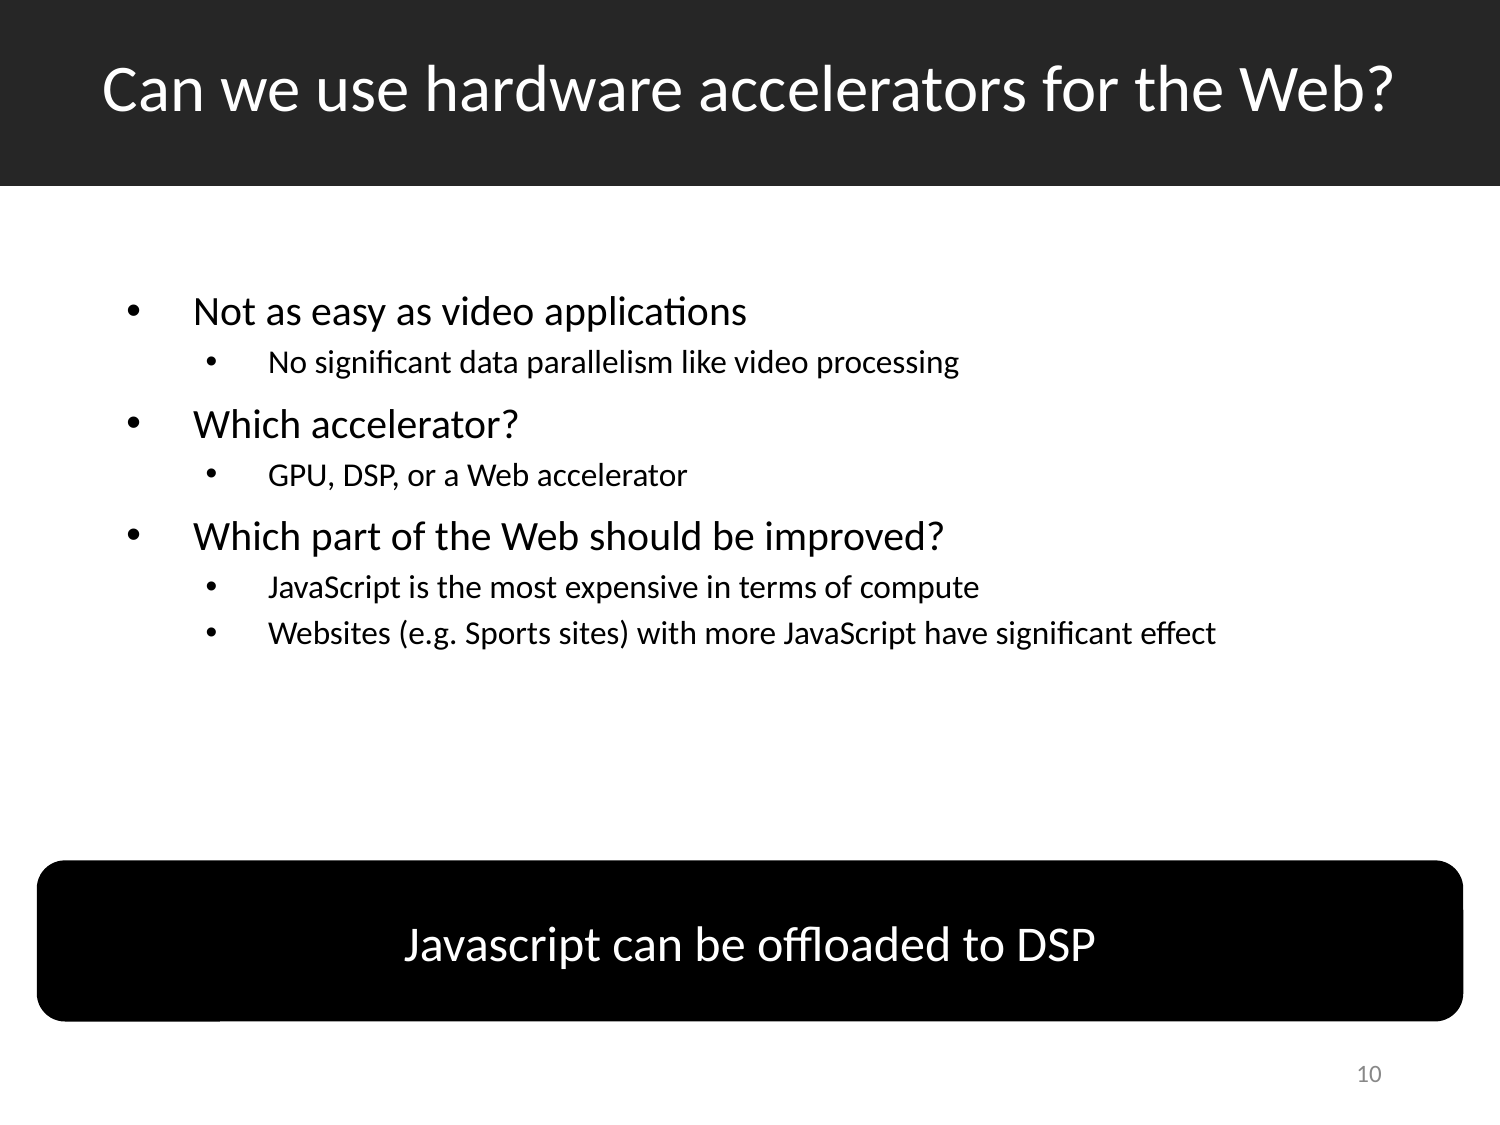

# Can we use hardware accelerators for the Web?
Not as easy as video applications
No significant data parallelism like video processing
Which accelerator?
GPU, DSP, or a Web accelerator
Which part of the Web should be improved?
JavaScript is the most expensive in terms of compute
Websites (e.g. Sports sites) with more JavaScript have significant effect
Javascript can be offloaded to DSP
10